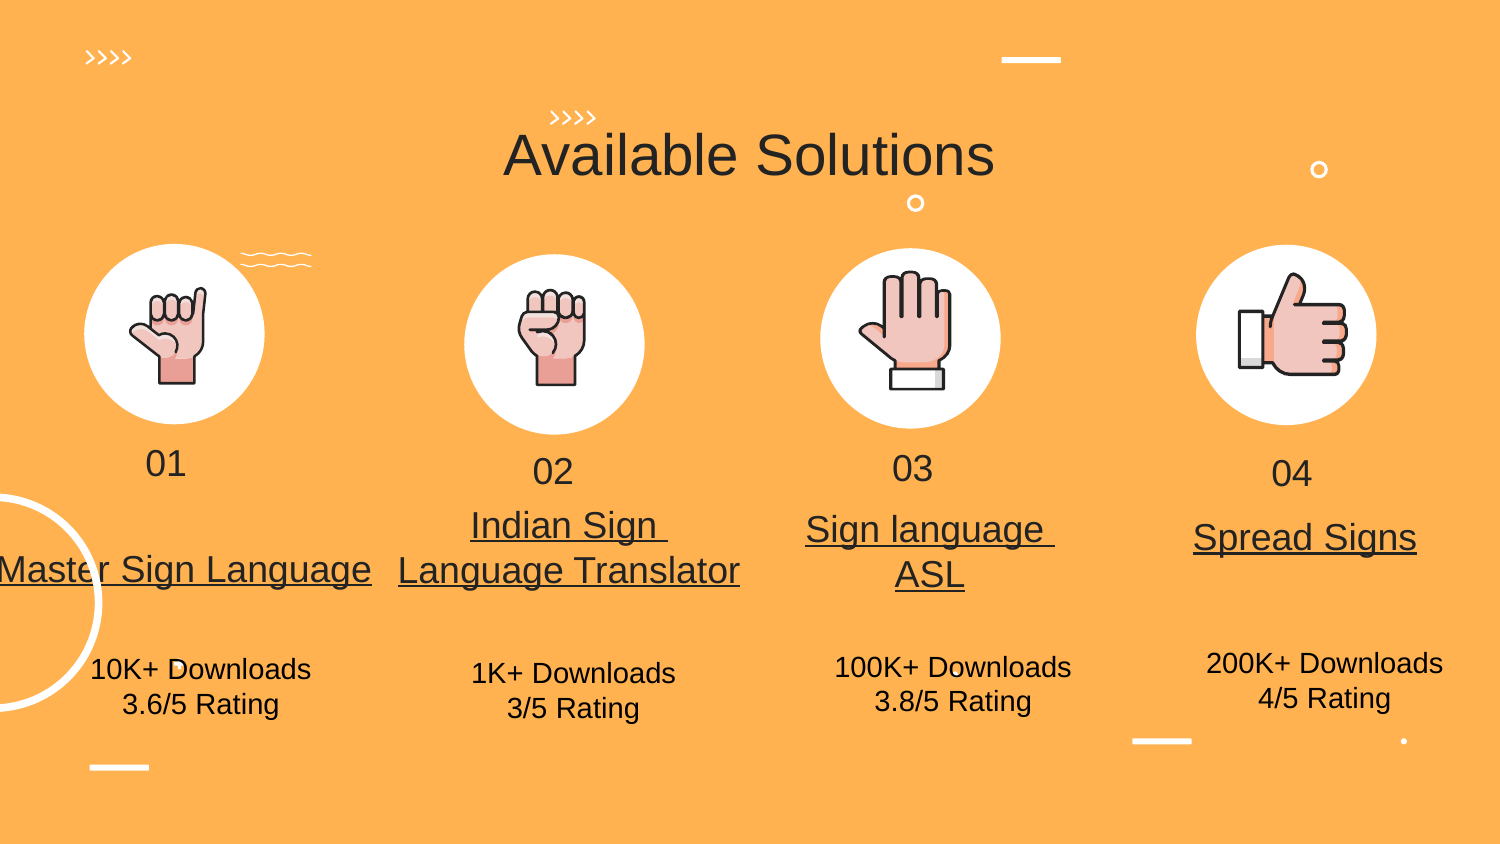

Available Solutions

01
03
02
04
Master Sign Language
Indian Sign Language Translator
Sign language ASL

Spread Signs
200K+ Downloads
4/5 Rating
100K+ Downloads
3.8/5 Rating
10K+ Downloads
3.6/5 Rating
1K+ Downloads
3/5 Rating